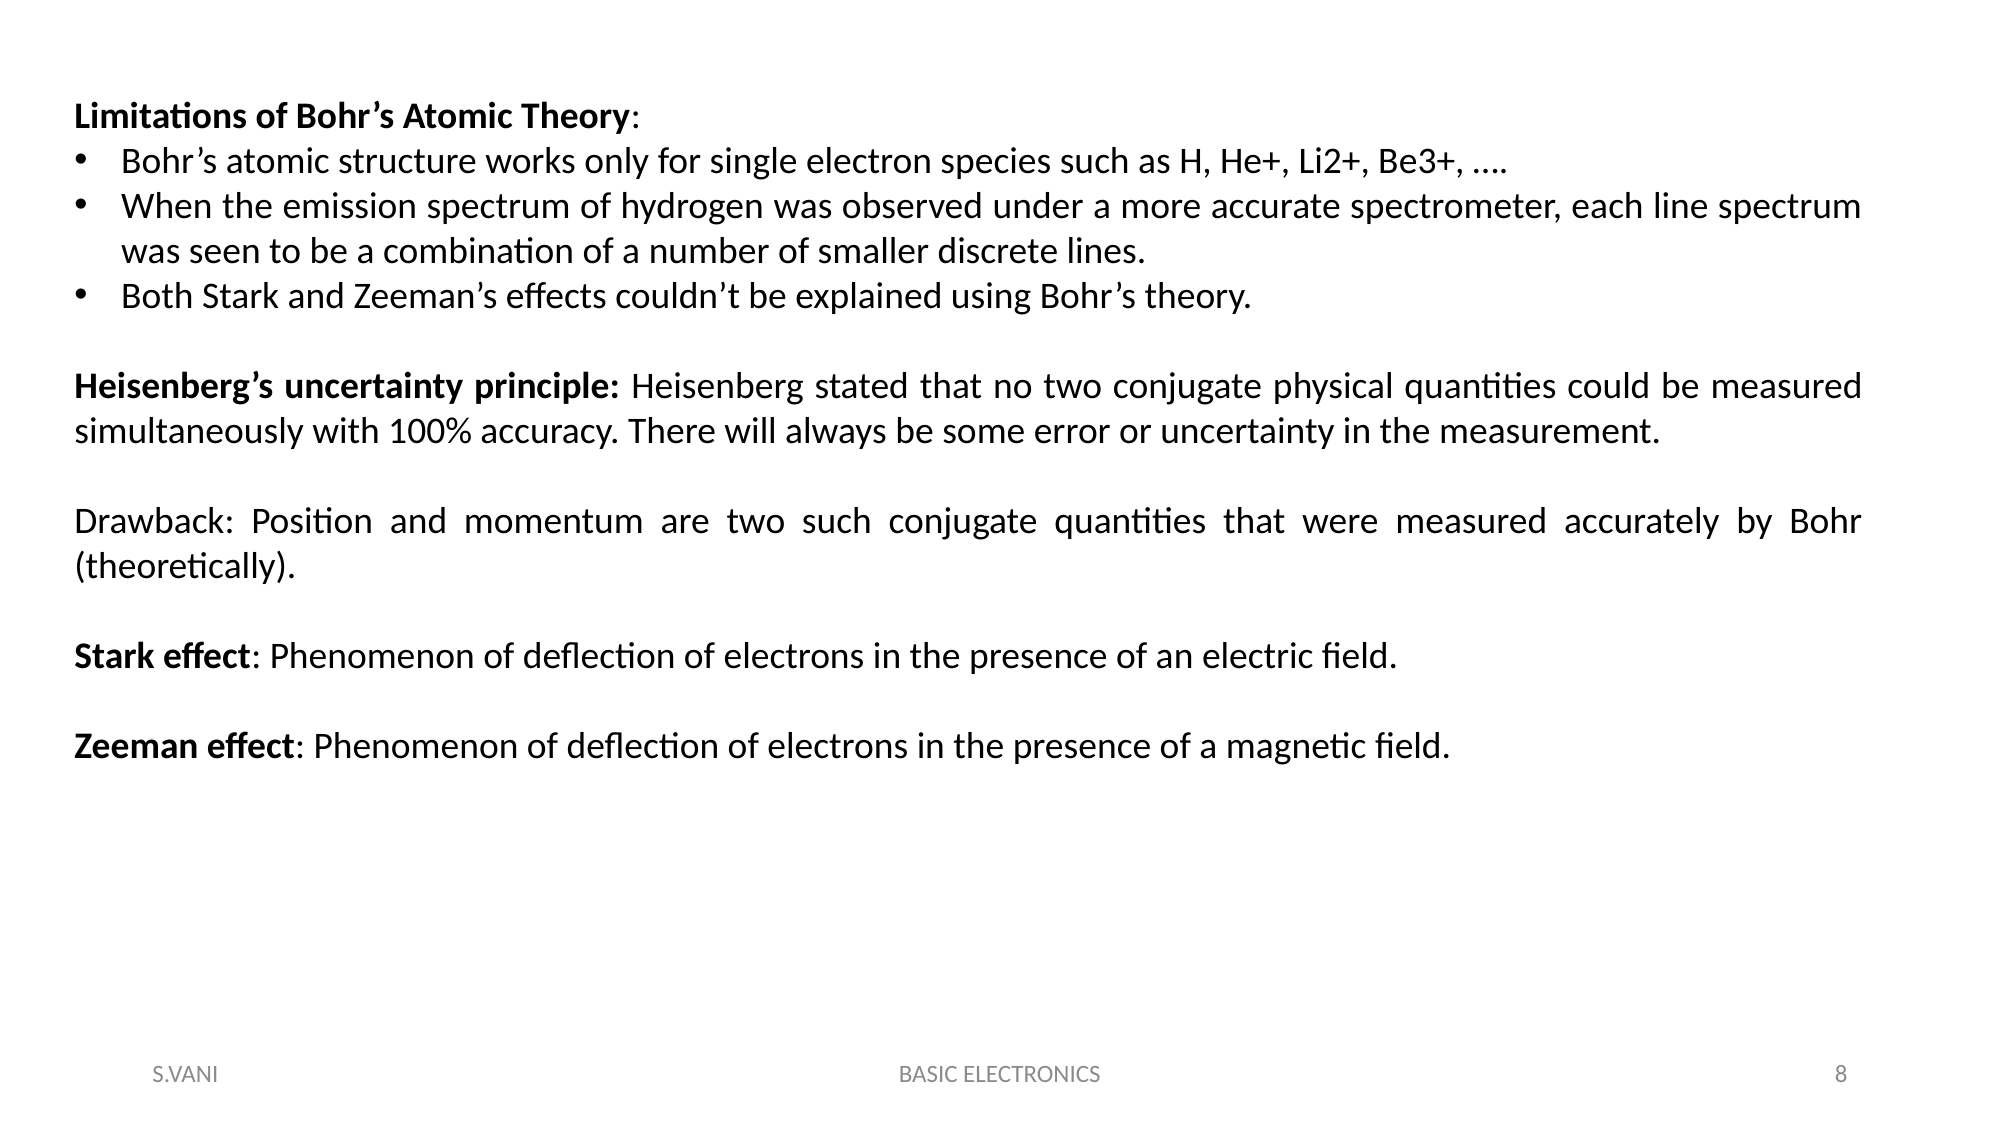

Limitations of Bohr’s Atomic Theory:
Bohr’s atomic structure works only for single electron species such as H, He+, Li2+, Be3+, ….
When the emission spectrum of hydrogen was observed under a more accurate spectrometer, each line spectrum was seen to be a combination of a number of smaller discrete lines.
Both Stark and Zeeman’s effects couldn’t be explained using Bohr’s theory.

Heisenberg’s uncertainty principle: Heisenberg stated that no two conjugate physical quantities could be measured simultaneously with 100% accuracy. There will always be some error or uncertainty in the measurement.

Drawback: Position and momentum are two such conjugate quantities that were measured accurately by Bohr (theoretically).

Stark effect: Phenomenon of deflection of electrons in the presence of an electric field.

Zeeman effect: Phenomenon of deflection of electrons in the presence of a magnetic field.
S.VANI
BASIC ELECTRONICS
8